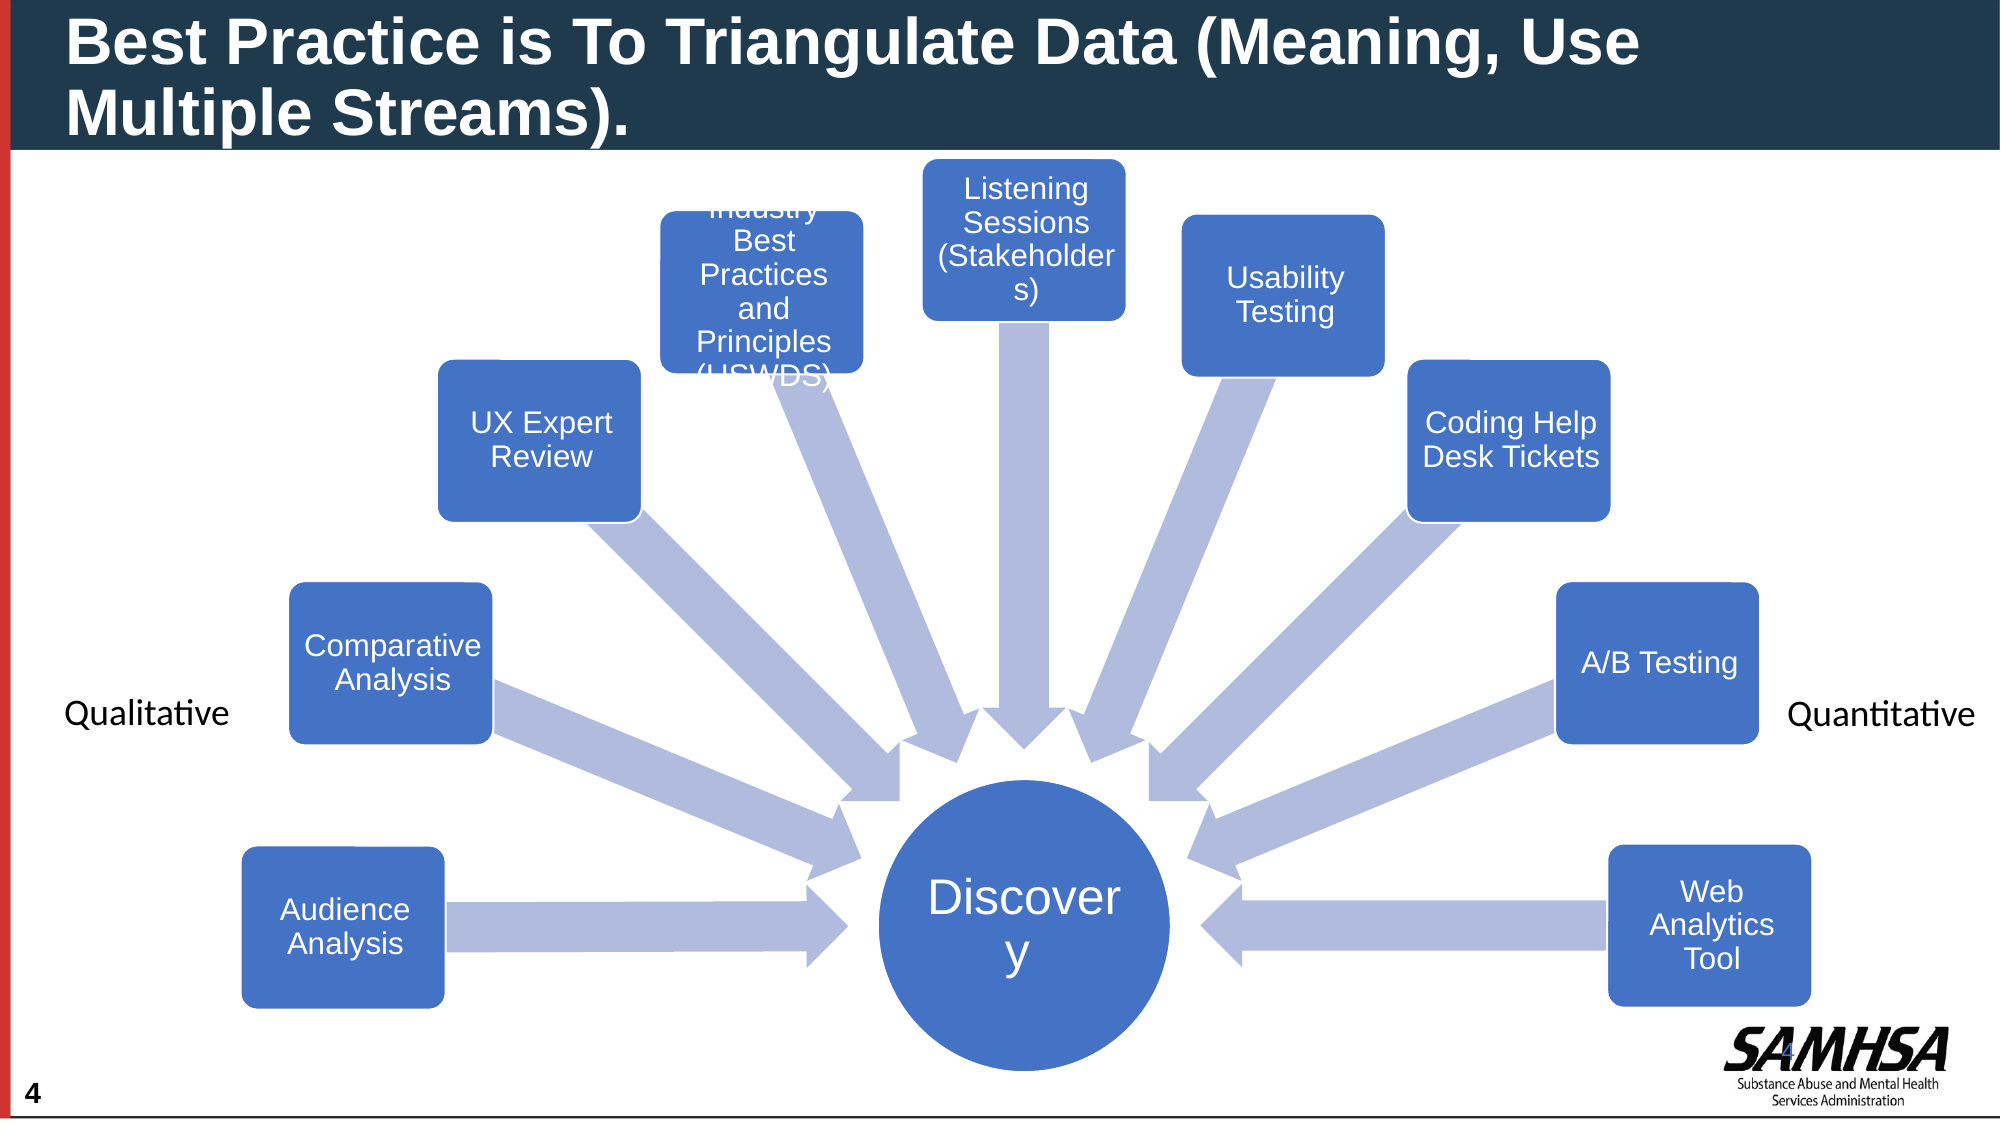

# Best Practice is To Triangulate Data (Meaning, Use Multiple Streams).
Discovery
Audience Analysis
Comparative Analysis
UX Expert Review
Industry Best Practices and Principles (USWDS)
Listening Sessions (Stakeholders)
Usability Testing
Coding Help Desk Tickets
A/B Testing
Web Analytics Tool
Qualitative
Quantitative
4